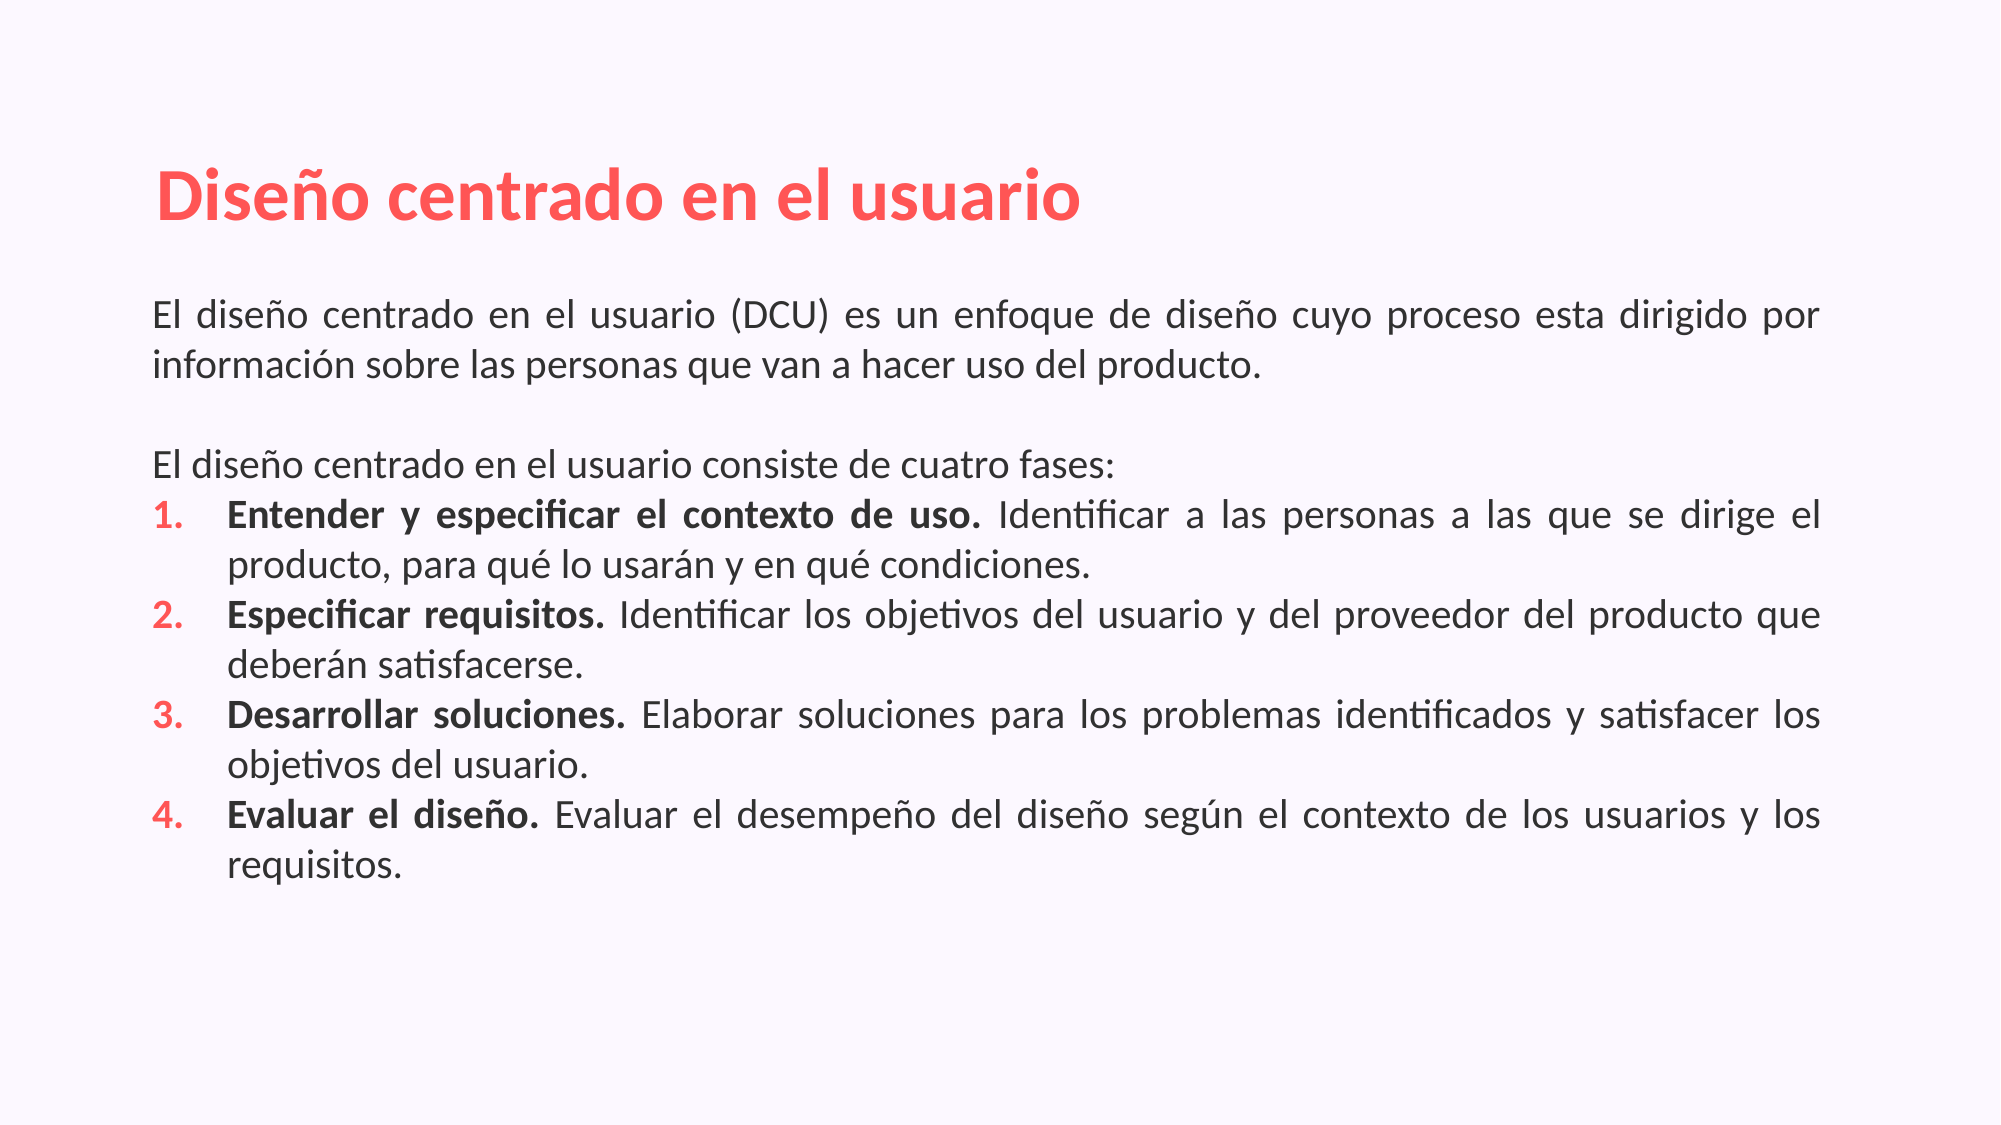

Diseño centrado en el usuario
El diseño centrado en el usuario (DCU) es un enfoque de diseño cuyo proceso esta dirigido por información sobre las personas que van a hacer uso del producto.

El diseño centrado en el usuario consiste de cuatro fases:
Entender y especificar el contexto de uso. Identificar a las personas a las que se dirige el producto, para qué lo usarán y en qué condiciones.
Especificar requisitos. Identificar los objetivos del usuario y del proveedor del producto que deberán satisfacerse.
Desarrollar soluciones. Elaborar soluciones para los problemas identificados y satisfacer los objetivos del usuario.
Evaluar el diseño. Evaluar el desempeño del diseño según el contexto de los usuarios y los requisitos.